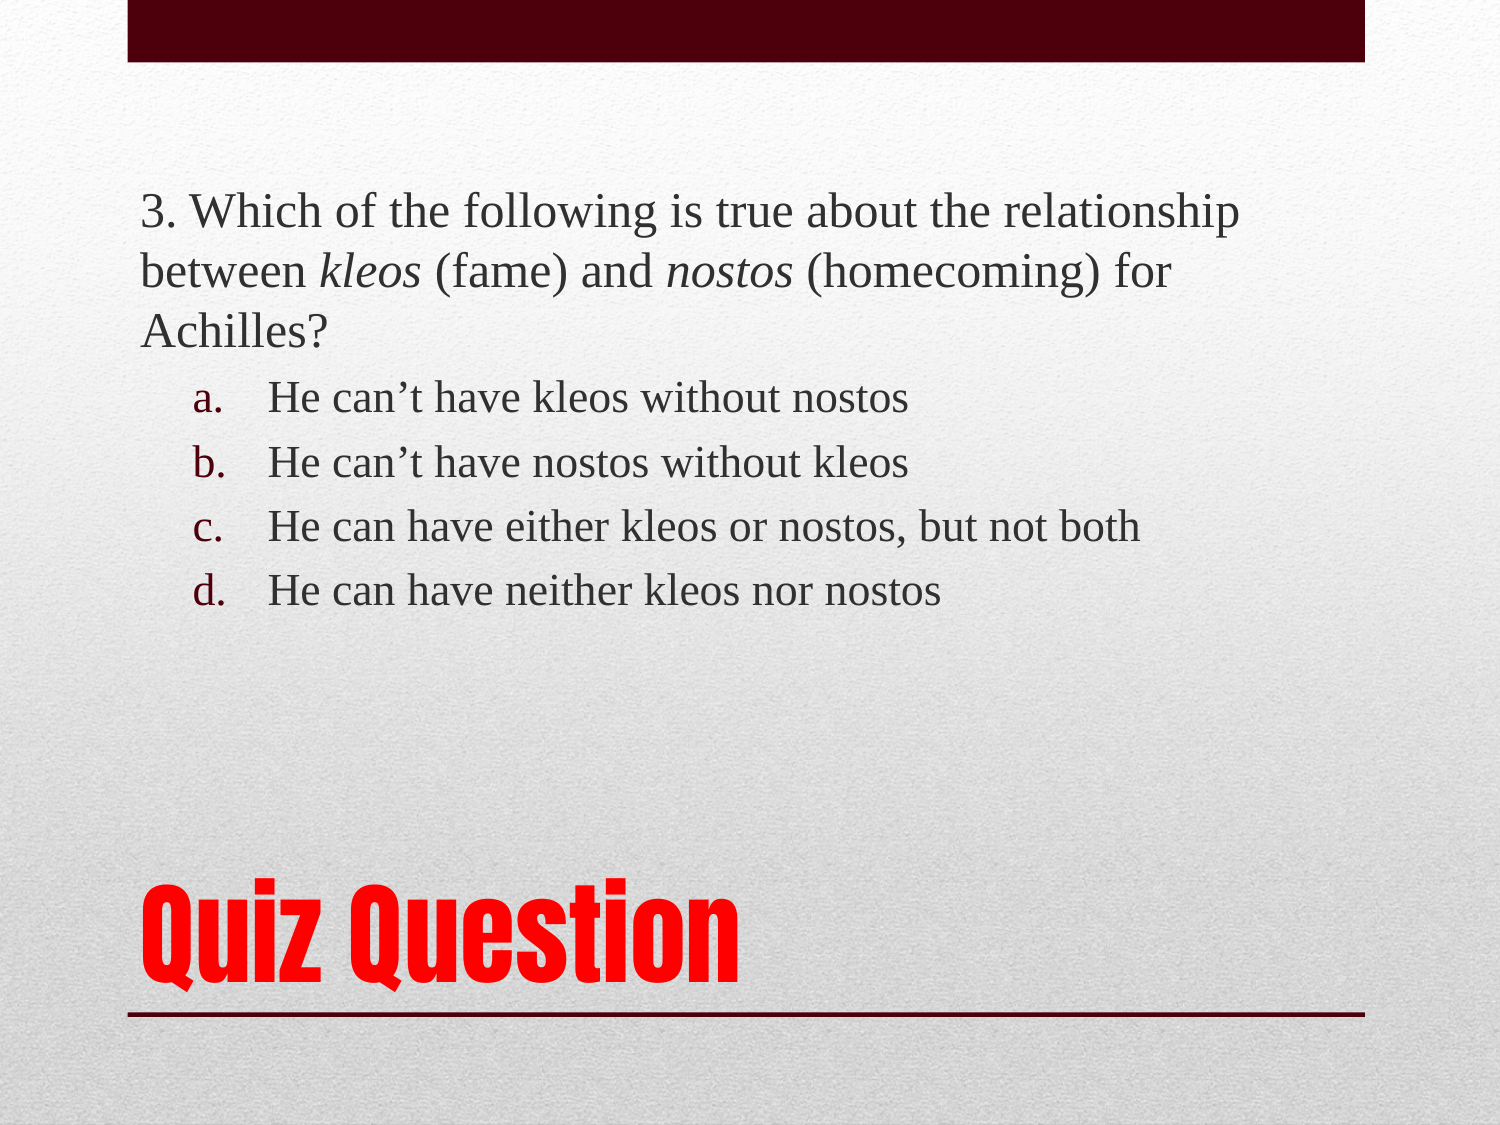

3. Which of the following is true about the relationship between kleos (fame) and nostos (homecoming) for Achilles?
He can’t have kleos without nostos
He can’t have nostos without kleos
He can have either kleos or nostos, but not both
He can have neither kleos nor nostos

# Quiz Question